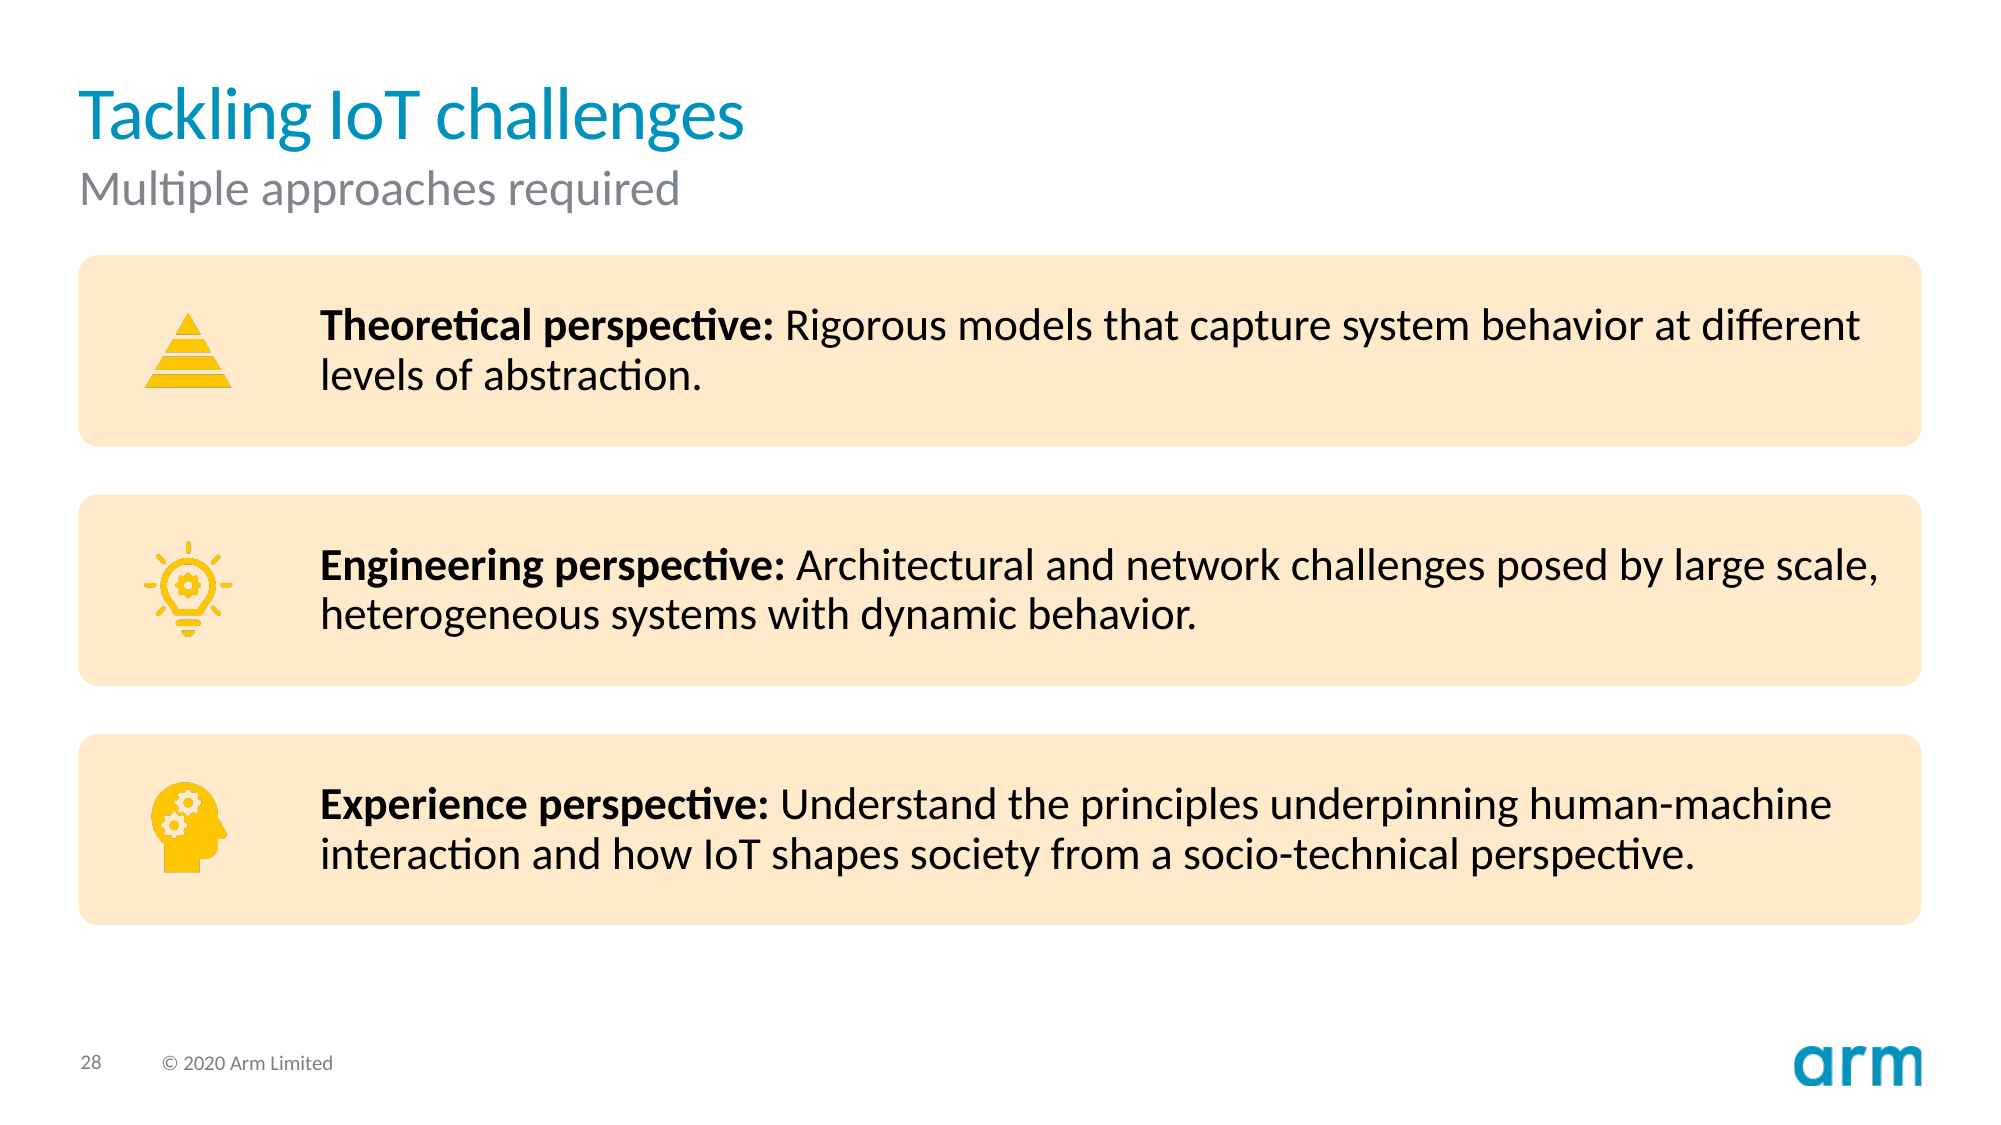

# Tackling IoT challenges
Multiple approaches required
Theoretical perspective: Rigorous models that capture system behavior at different levels of abstraction.
Engineering perspective: Architectural and network challenges posed by large scale, heterogeneous systems with dynamic behavior.
Experience perspective: Understand the principles underpinning human-machine interaction and how IoT shapes society from a socio-technical perspective.